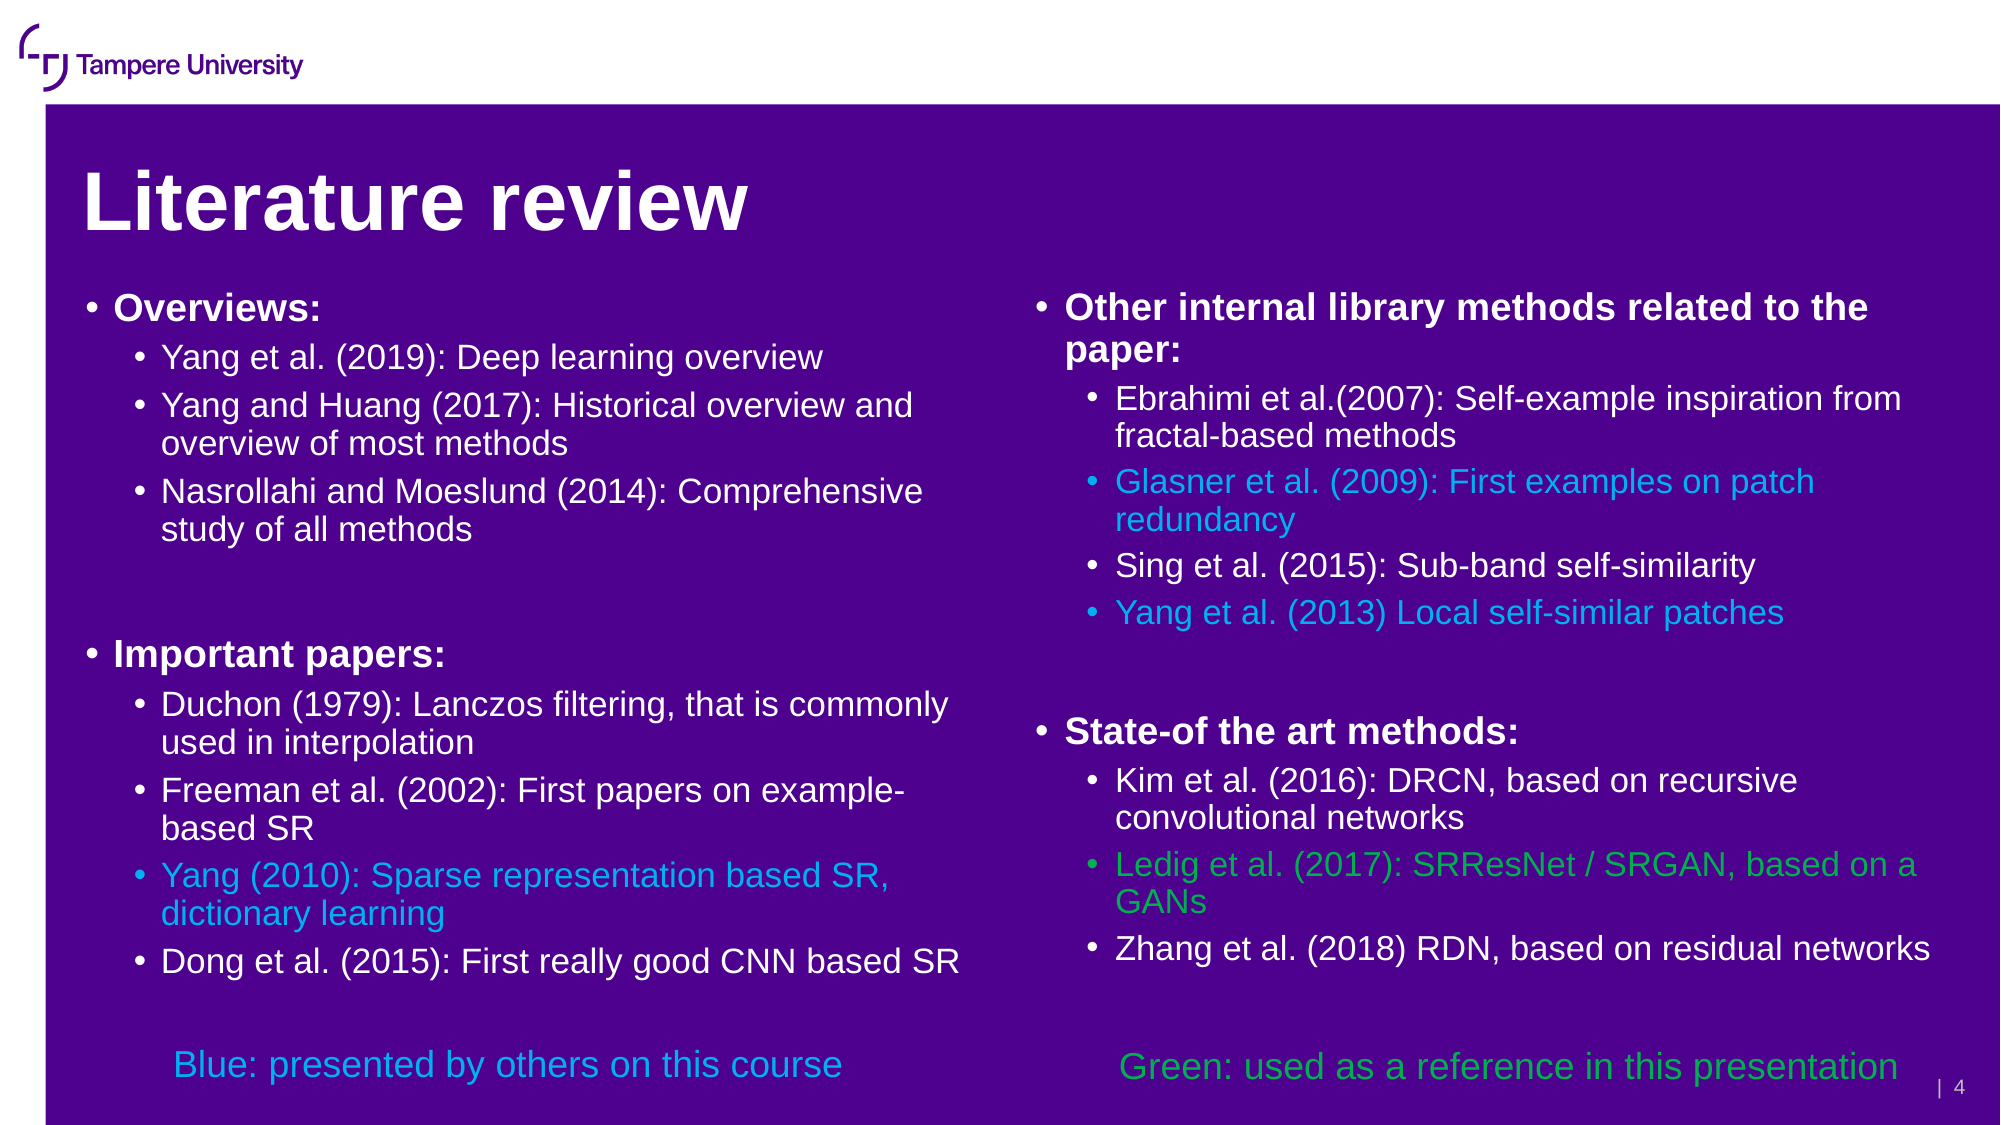

# Literature review
Overviews:
Yang et al. (2019): Deep learning overview
Yang and Huang (2017): Historical overview and overview of most methods
Nasrollahi and Moeslund (2014): Comprehensive study of all methods

Important papers:
Duchon (1979): Lanczos filtering, that is commonly used in interpolation
Freeman et al. (2002): First papers on example-based SR
Yang (2010): Sparse representation based SR, dictionary learning
Dong et al. (2015): First really good CNN based SR

Other internal library methods related to the paper:
Ebrahimi et al.(2007): Self-example inspiration from fractal-based methods
Glasner et al. (2009): First examples on patch redundancy
Sing et al. (2015): Sub-band self-similarity
Yang et al. (2013) Local self-similar patches

State-of the art methods:
Kim et al. (2016): DRCN, based on recursive convolutional networks
Ledig et al. (2017): SRResNet / SRGAN, based on a GANs
Zhang et al. (2018) RDN, based on residual networks

Blue: presented by others on this course
Green: used as a reference in this presentation
|  4